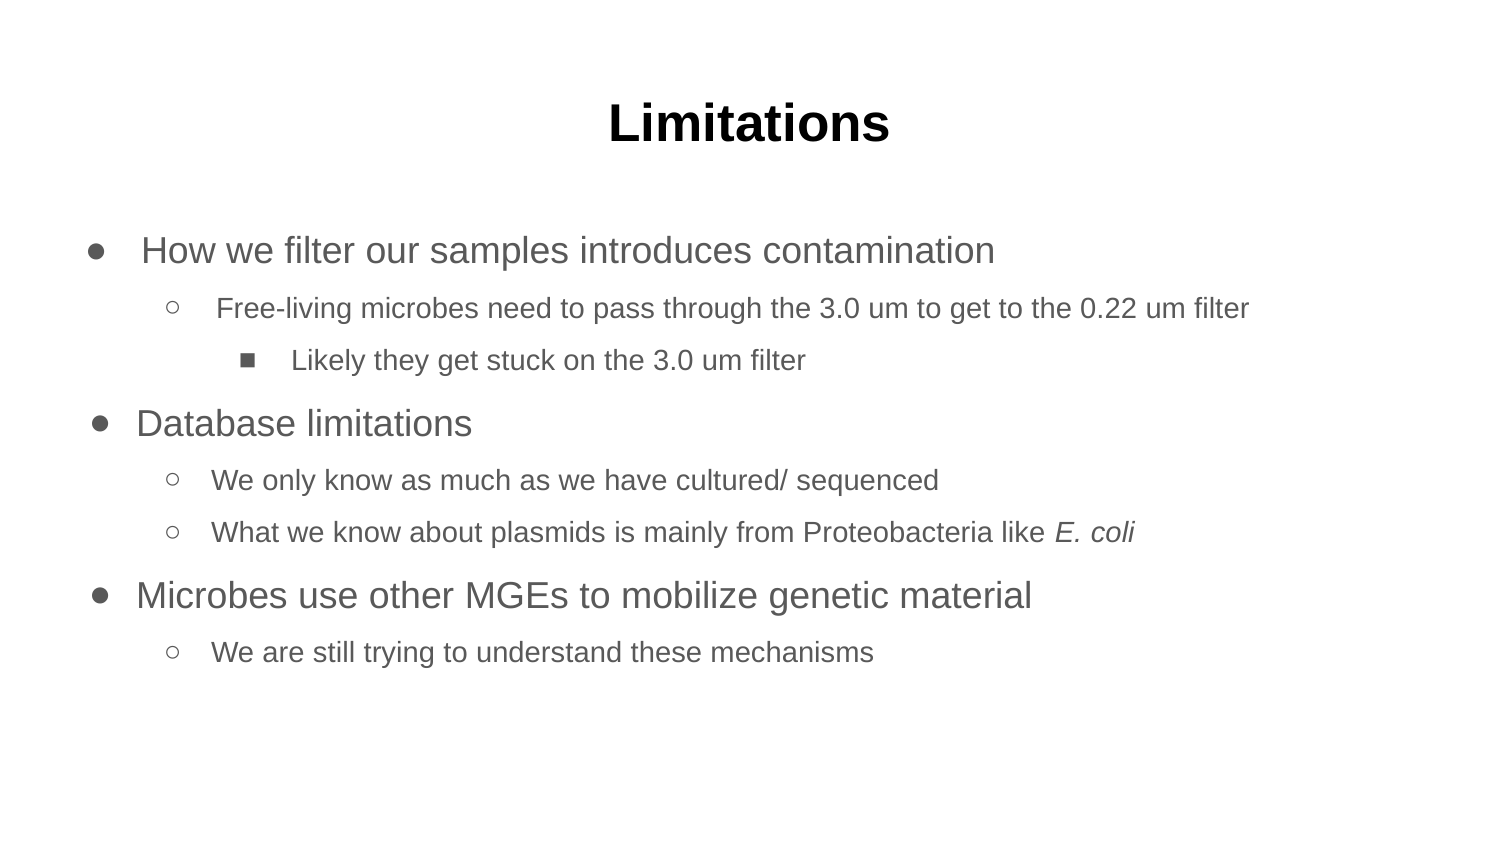

# Limitations
How we filter our samples introduces contamination
Free-living microbes need to pass through the 3.0 um to get to the 0.22 um filter
Likely they get stuck on the 3.0 um filter
Database limitations
We only know as much as we have cultured/ sequenced
What we know about plasmids is mainly from Proteobacteria like E. coli
Microbes use other MGEs to mobilize genetic material
We are still trying to understand these mechanisms